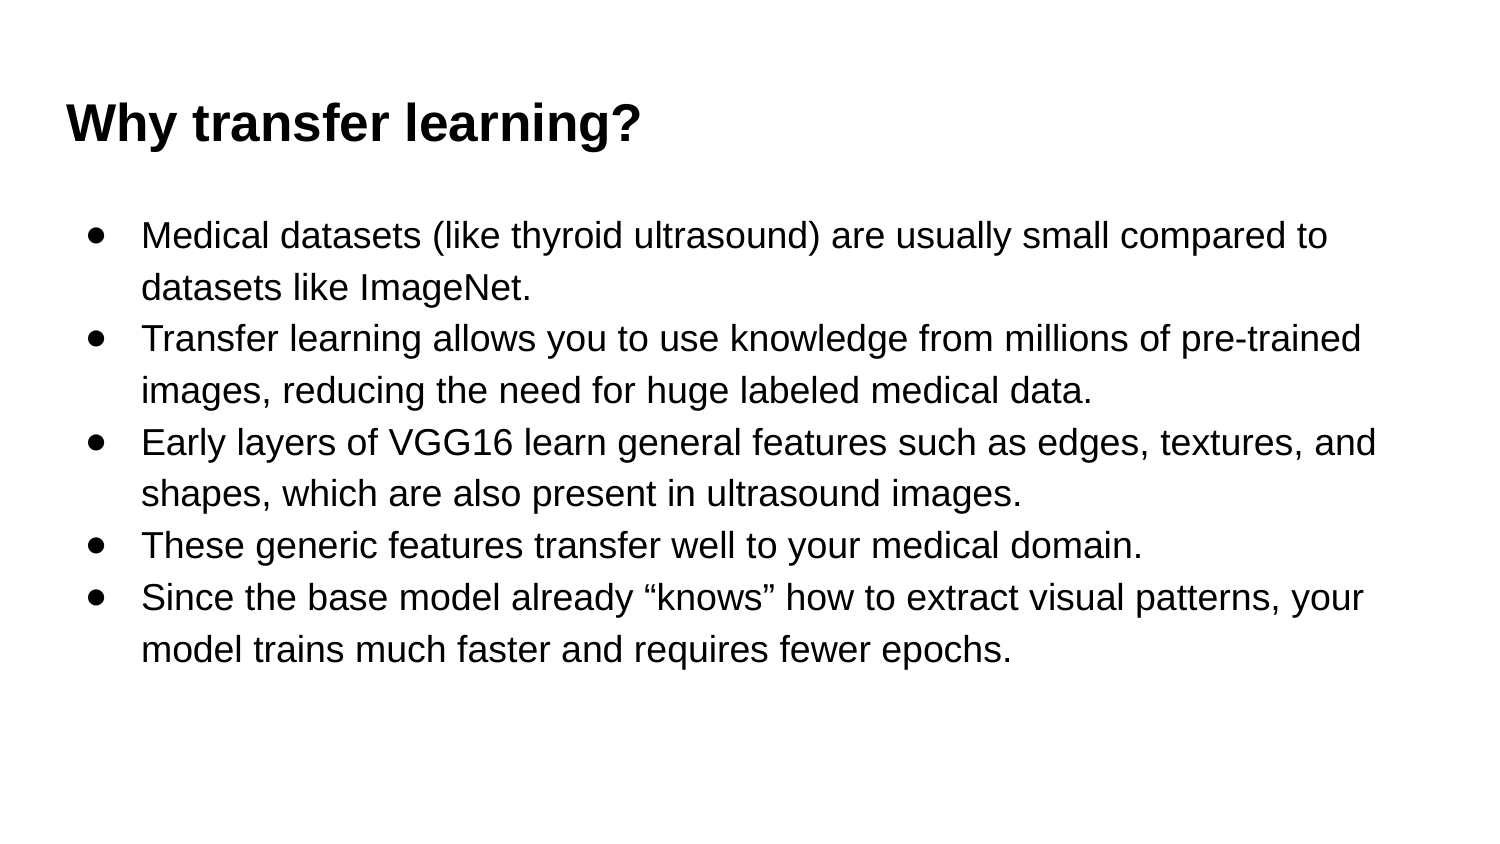

# Why transfer learning?
Medical datasets (like thyroid ultrasound) are usually small compared to datasets like ImageNet.
Transfer learning allows you to use knowledge from millions of pre-trained images, reducing the need for huge labeled medical data.
Early layers of VGG16 learn general features such as edges, textures, and shapes, which are also present in ultrasound images.
These generic features transfer well to your medical domain.
Since the base model already “knows” how to extract visual patterns, your model trains much faster and requires fewer epochs.